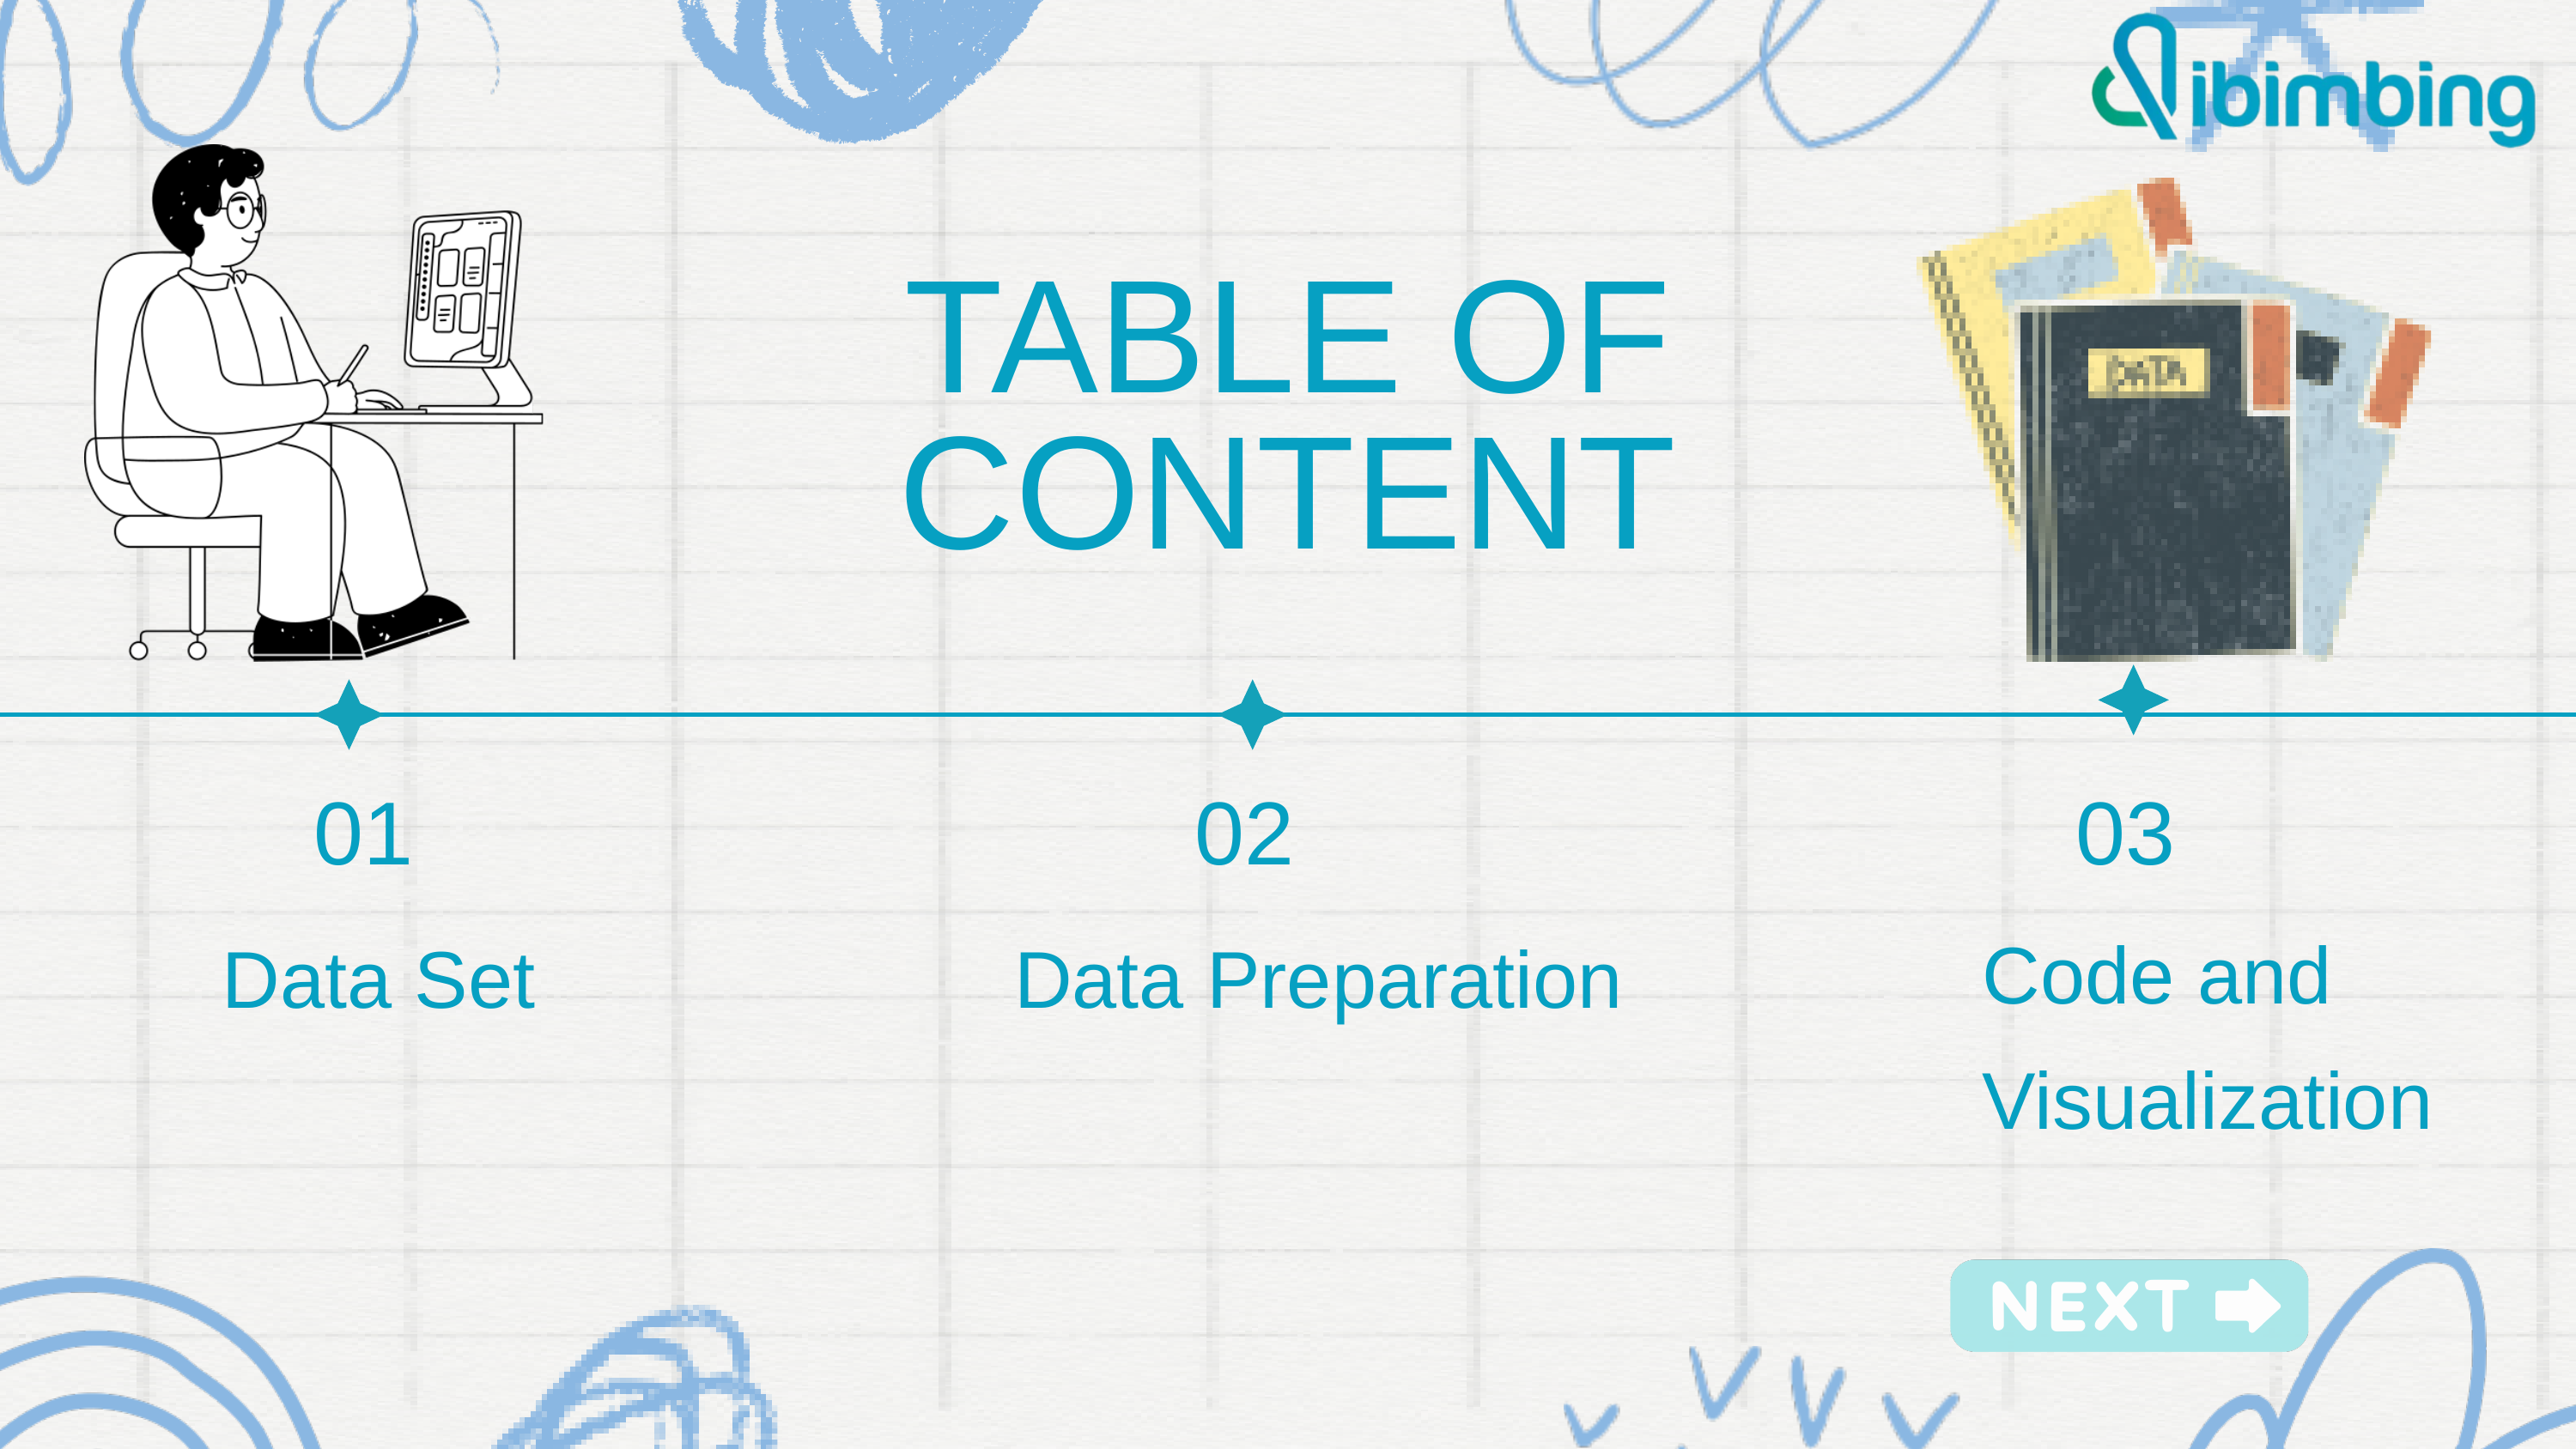

TABLE OF CONTENT

02
01
03
Code and Visualization
Data Set
Data Preparation